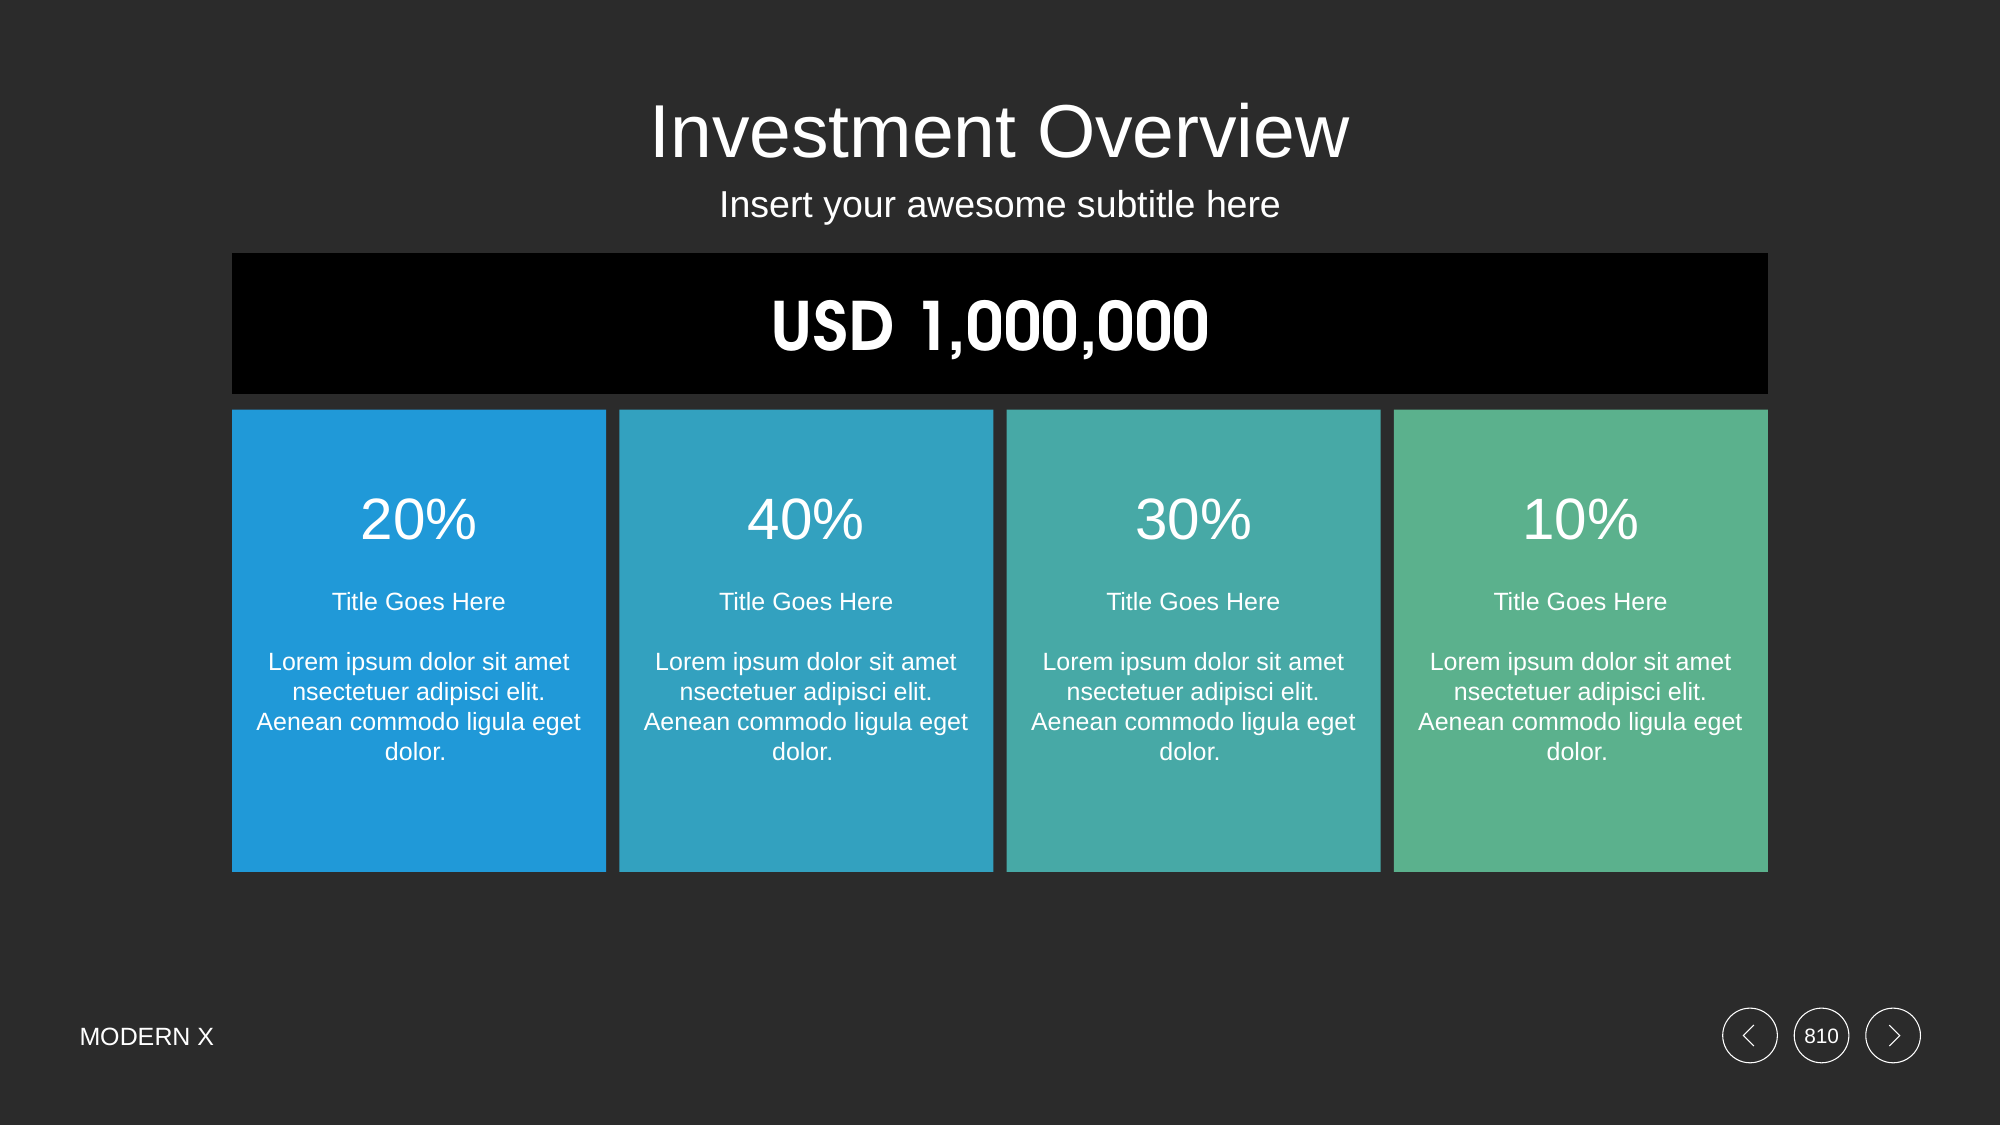

# Investment Overview
Insert your awesome subtitle here

USD 1,000,000
20%

Title Goes Here

Lorem ipsum dolor sit amet nsectetuer adipisci elit. Aenean commodo ligula eget dolor.

30%

Title Goes Here

Lorem ipsum dolor sit amet nsectetuer adipisci elit. Aenean commodo ligula eget dolor.

40%

Title Goes Here

Lorem ipsum dolor sit amet nsectetuer adipisci elit. Aenean commodo ligula eget dolor.

10%

Title Goes Here

Lorem ipsum dolor sit amet nsectetuer adipisci elit. Aenean commodo ligula eget dolor.